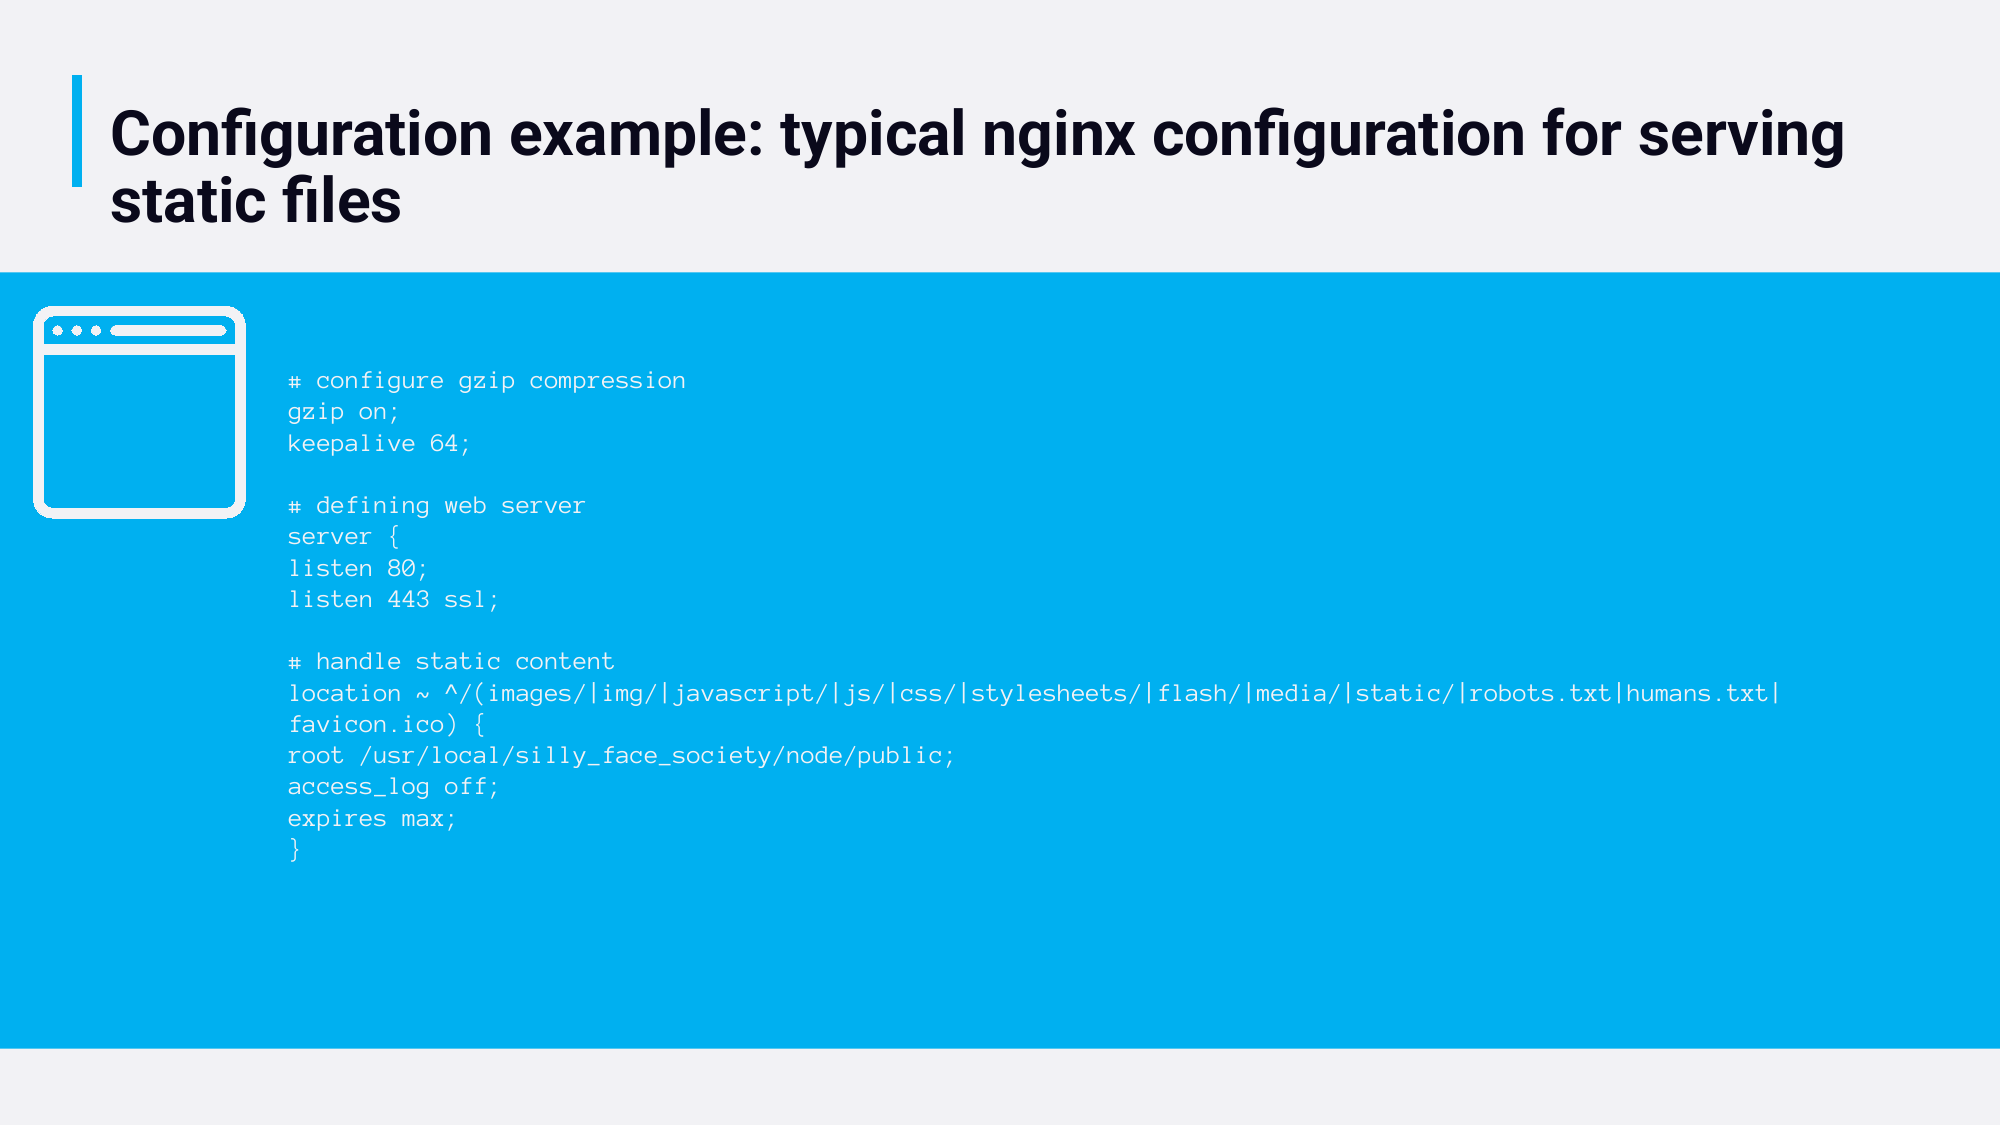

# Configuration example: typical nginx configuration for serving static files

# configure gzip compression
gzip on;
keepalive 64;

# defining web server
server {
listen 80;
listen 443 ssl;

# handle static content
location ~ ^/(images/|img/|javascript/|js/|css/|stylesheets/|flash/|media/|static/|robots.txt|humans.txt|favicon.ico) {
root /usr/local/silly_face_society/node/public;
access_log off;
expires max;
}